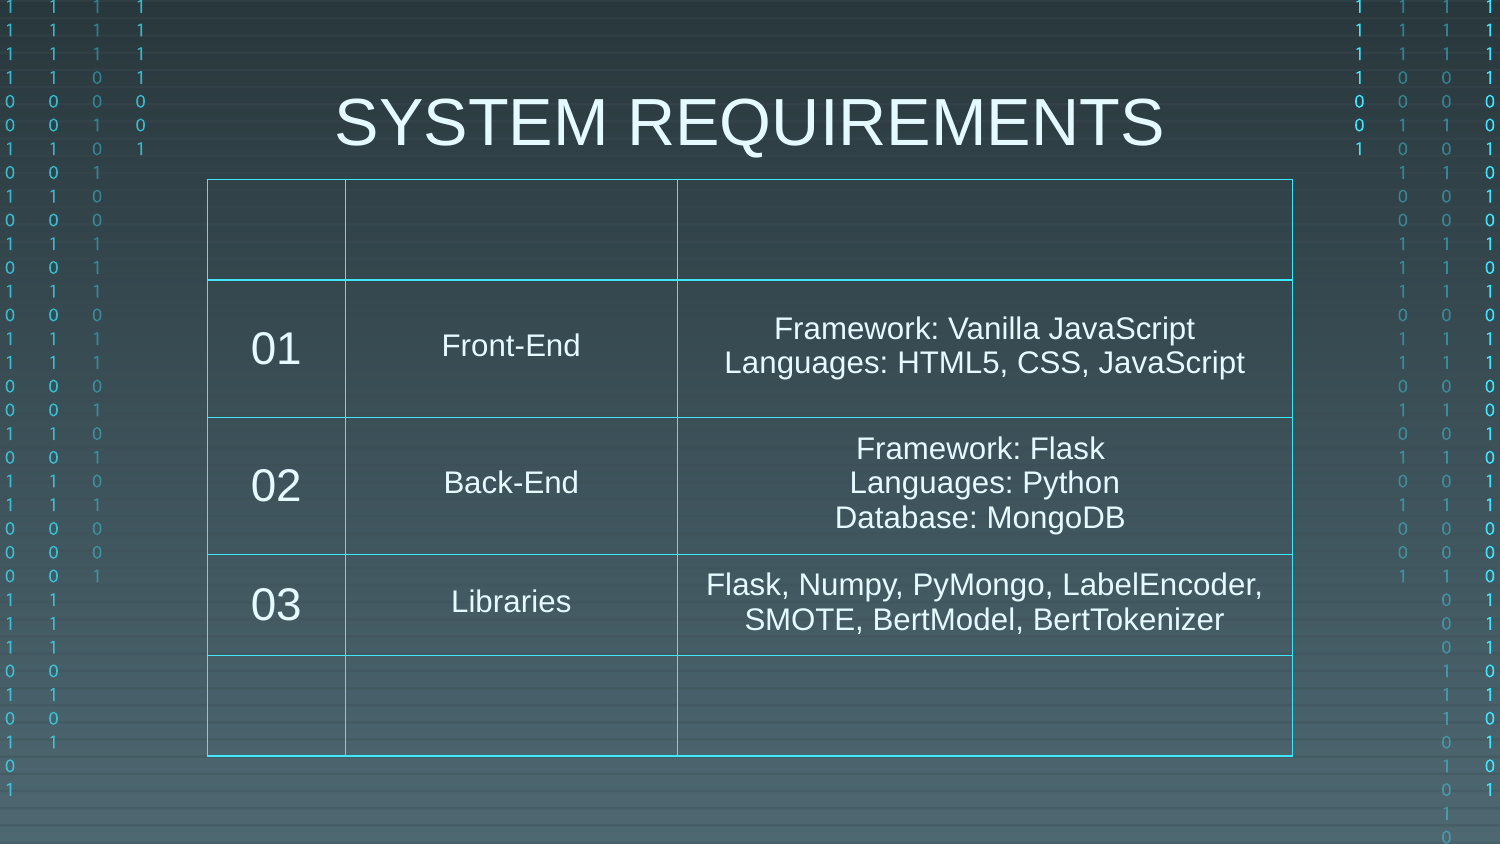

# SYSTEM REQUIREMENTS
|  |  |  |
| --- | --- | --- |
| 01 | Front-End | Framework: Vanilla JavaScript Languages: HTML5, CSS, JavaScript |
| 02 | Back-End | Framework: Flask Languages: Python Database: MongoDB |
| 03 | Libraries | Flask, Numpy, PyMongo, LabelEncoder, SMOTE, BertModel, BertTokenizer |
|  |  |  |